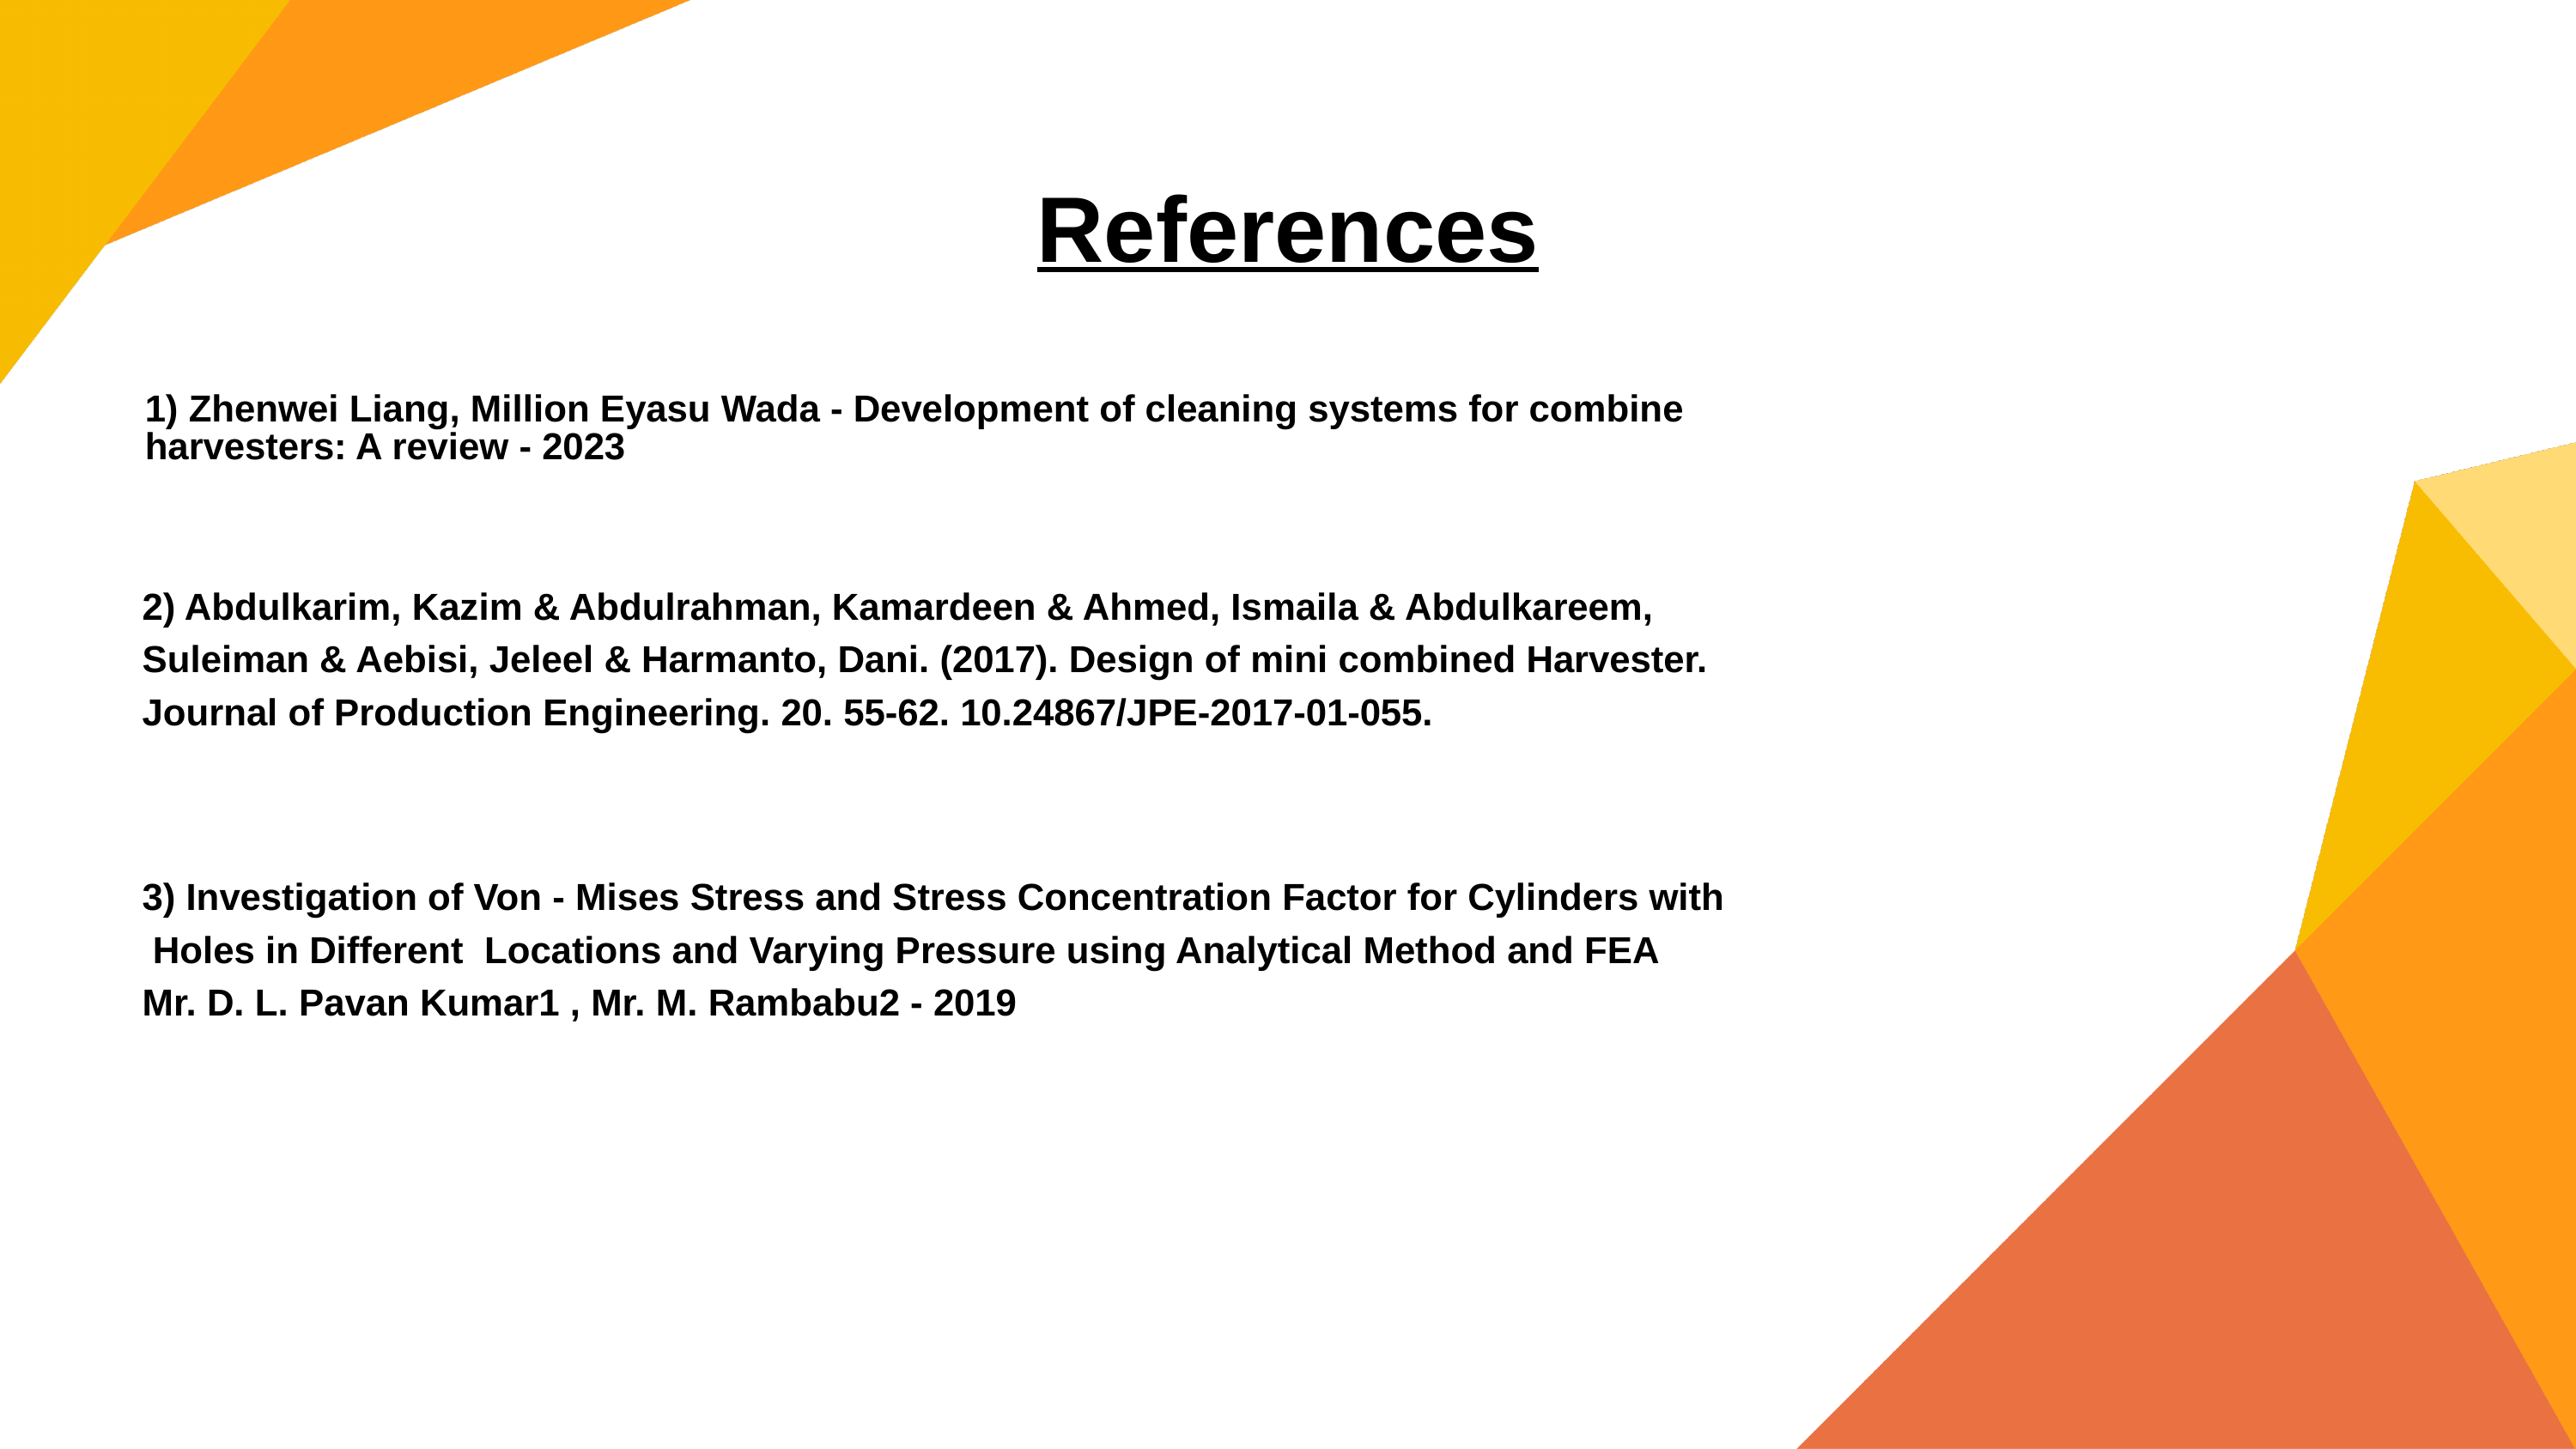

References
1) Zhenwei Liang, Million Eyasu Wada - Development of cleaning systems for combine harvesters: A review - 2023

2) Abdulkarim, Kazim & Abdulrahman, Kamardeen & Ahmed, Ismaila & Abdulkareem, Suleiman & Aebisi, Jeleel & Harmanto, Dani. (2017). Design of mini combined Harvester. Journal of Production Engineering. 20. 55-62. 10.24867/JPE-2017-01-055.
3) Investigation of Von - Mises Stress and Stress Concentration Factor for Cylinders with
 Holes in Different  Locations and Varying Pressure using Analytical Method and FEA
Mr. D. L. Pavan Kumar1 , Mr. M. Rambabu2 - 2019